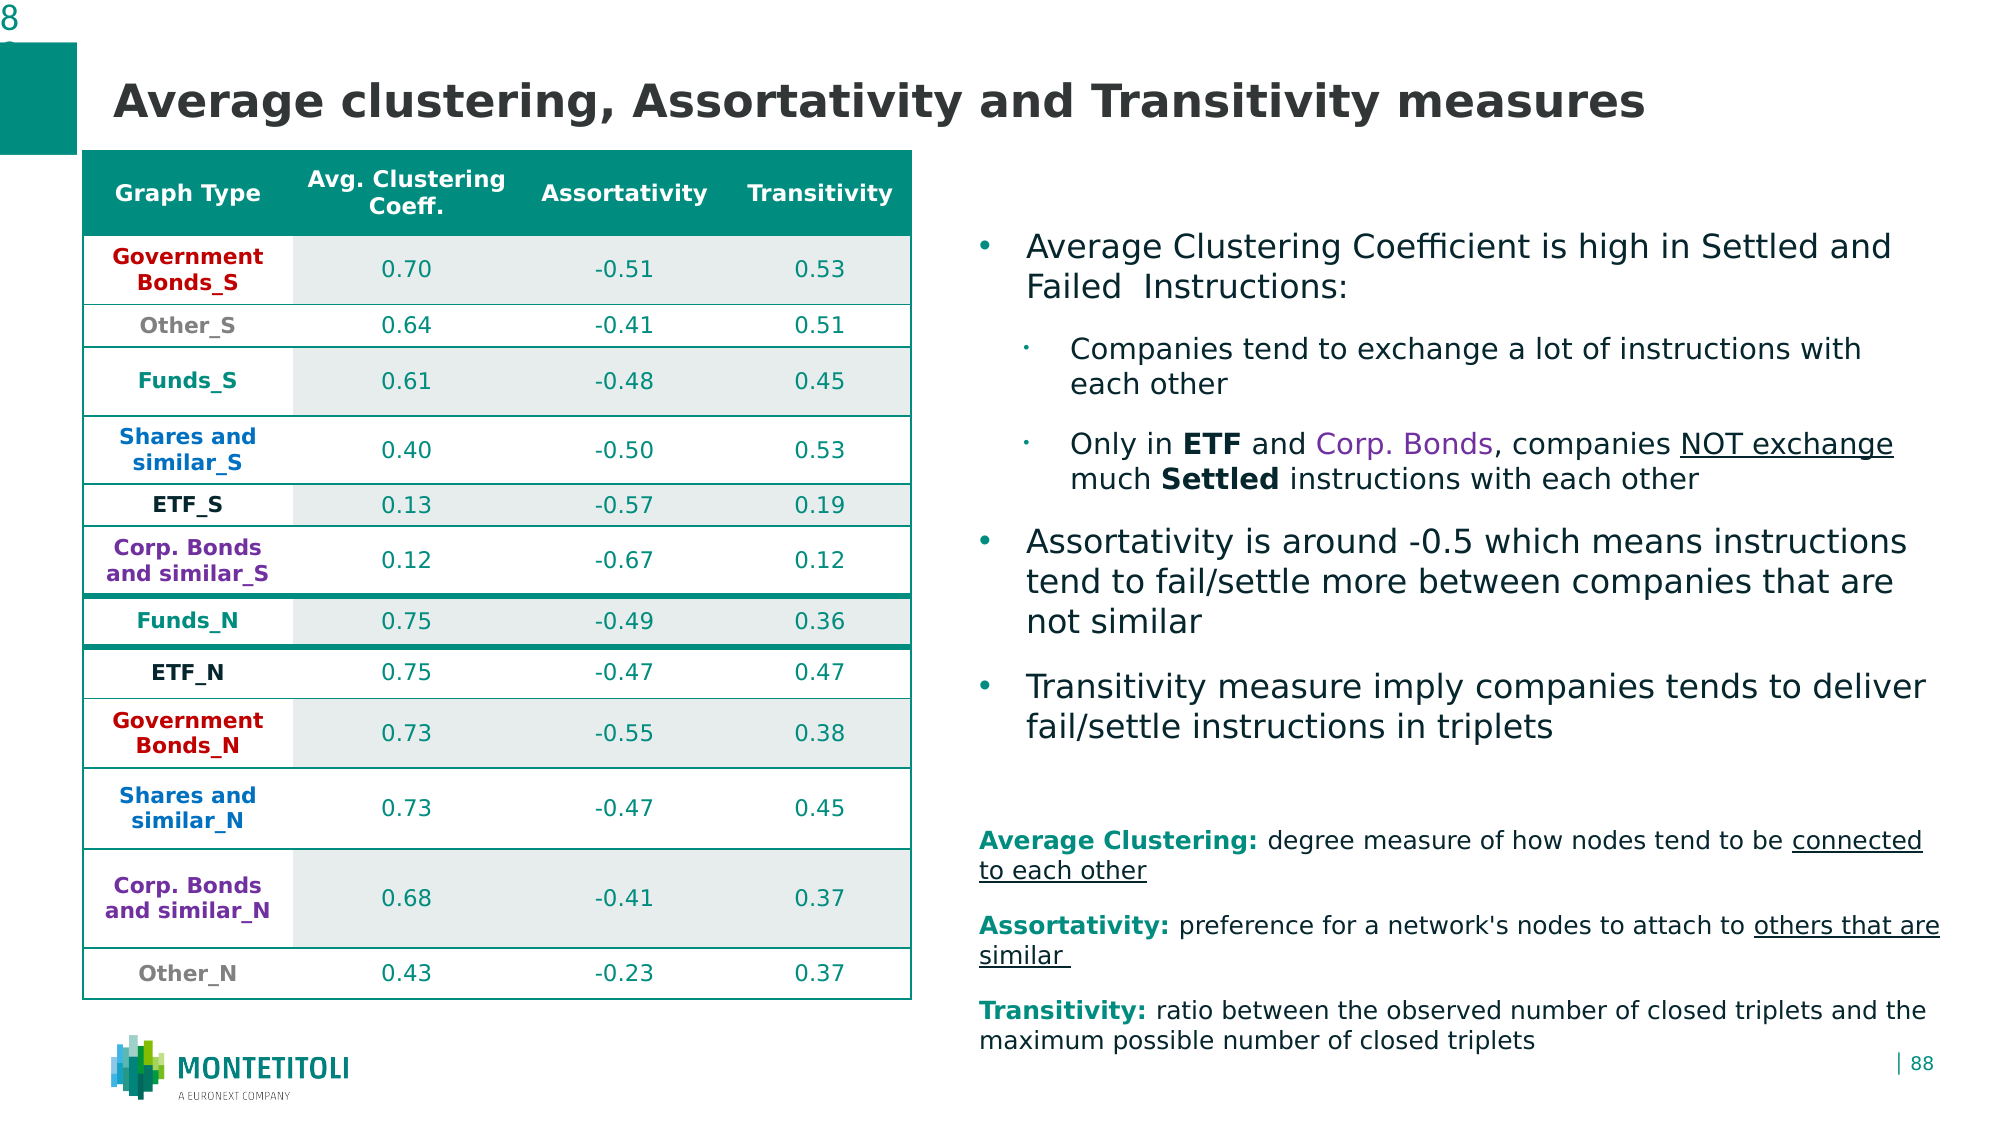

# Average clustering, Assortativity and Transitivity measures
| Graph Type | Avg. Clustering Coeff. | Assortativity | Transitivity |
| --- | --- | --- | --- |
| Government Bonds\_S | 0.70 | -0.51 | 0.53 |
| Other\_S | 0.64 | -0.41 | 0.51 |
| Funds\_S | 0.61 | -0.48 | 0.45 |
| Shares and similar\_S | 0.40 | -0.50 | 0.53 |
| ETF\_S | 0.13 | -0.57 | 0.19 |
| Corp. Bonds and similar\_S | 0.12 | -0.67 | 0.12 |
| Funds\_N | 0.75 | -0.49 | 0.36 |
| ETF\_N | 0.75 | -0.47 | 0.47 |
| Government Bonds\_N | 0.73 | -0.55 | 0.38 |
| Shares and similar\_N | 0.73 | -0.47 | 0.45 |
| Corp. Bonds and similar\_N | 0.68 | -0.41 | 0.37 |
| Other\_N | 0.43 | -0.23 | 0.37 |

Average Clustering Coefficient is high in Settled and Failed  Instructions:
Companies tend to exchange a lot of instructions with each other
Only in ETF and Corp. Bonds, companies NOT exchange much Settled instructions with each other
Assortativity is around -0.5 which means instructions tend to fail/settle more between companies that are not similar
Transitivity measure imply companies tends to deliver fail/settle instructions in triplets

Average Clustering: degree measure of how nodes tend to be connected to each other
Assortativity: preference for a network's nodes to attach to others that are similar
Transitivity: ratio between the observed number of closed triplets and the maximum possible number of closed triplets